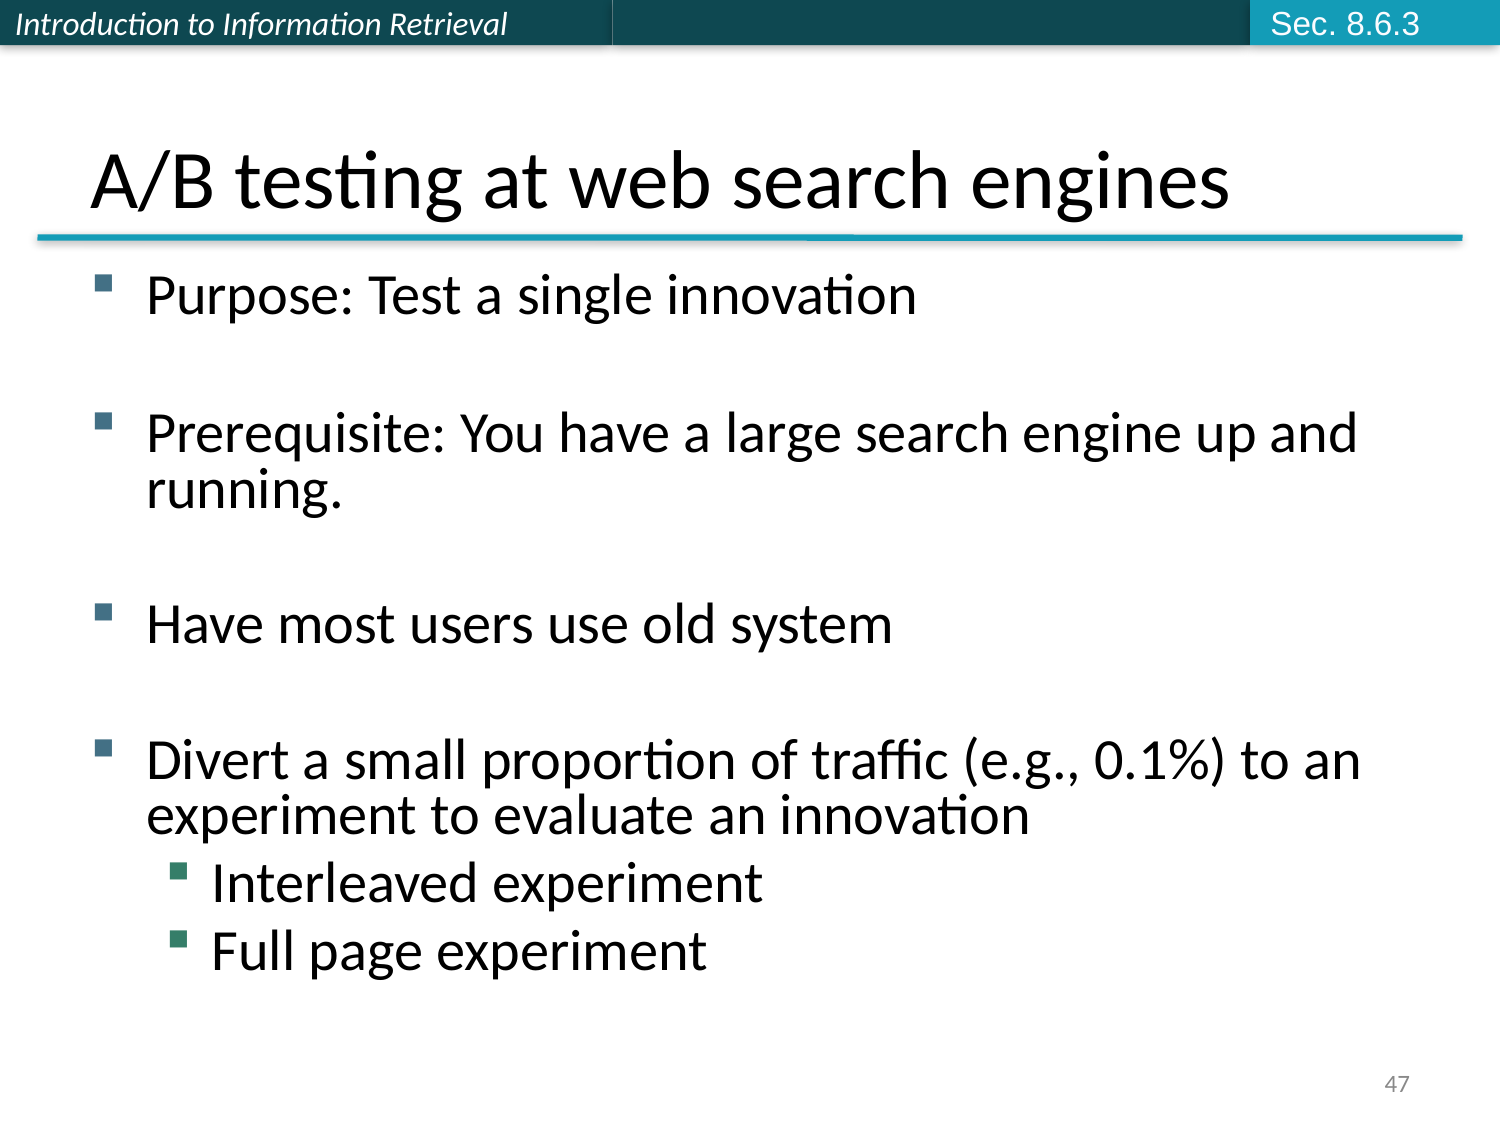

Sec. 8.6.3
# A/B testing at web search engines
Purpose: Test a single innovation
Prerequisite: You have a large search engine up and running.

Have most users use old system

Divert a small proportion of traffic (e.g., 0.1%) to an experiment to evaluate an innovation
Interleaved experiment
Full page experiment
47